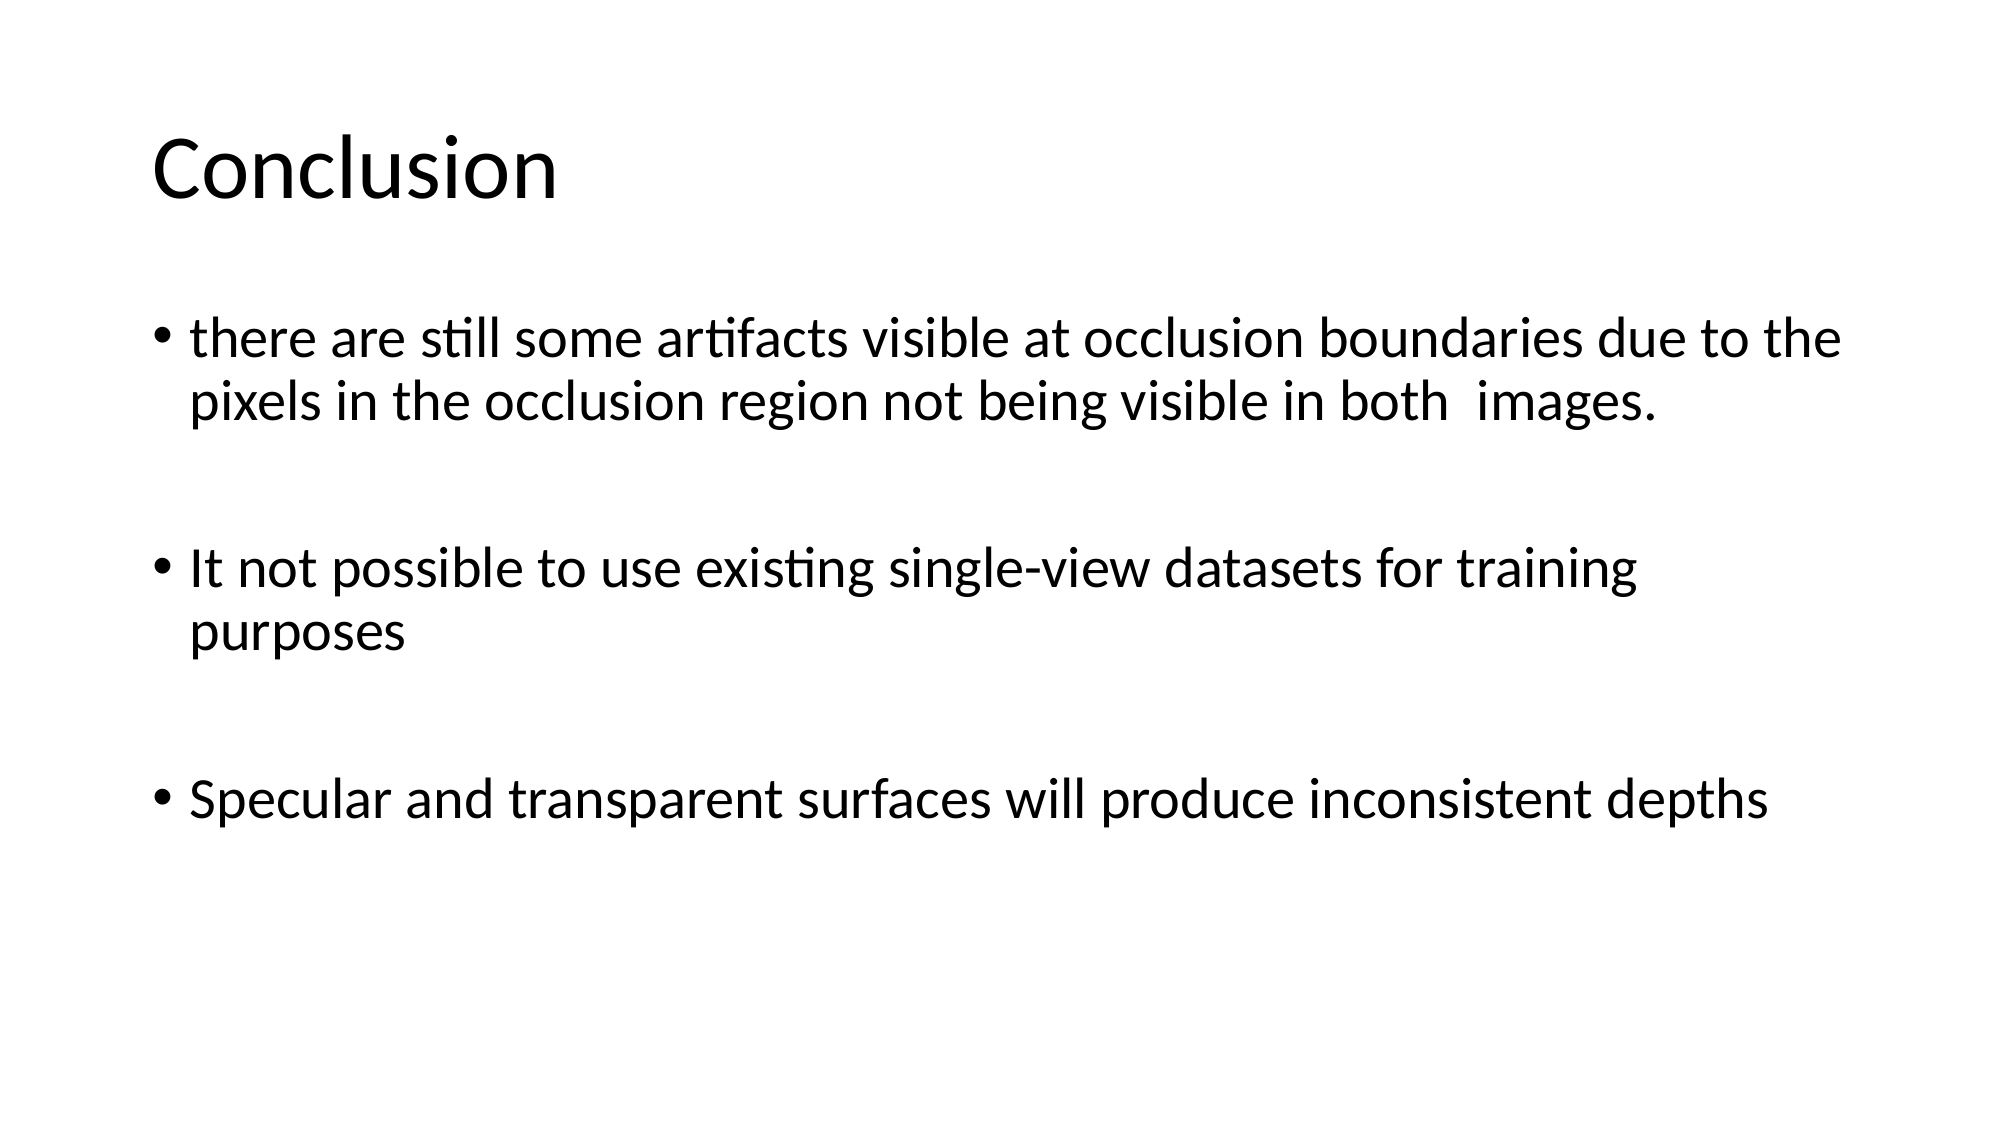

# Conclusion
there are still some artifacts visible at occlusion boundaries due to the pixels in the occlusion region not being visible in both  images.

It not possible to use existing single-view datasets for training purposes

Specular and transparent surfaces will produce inconsistent depths